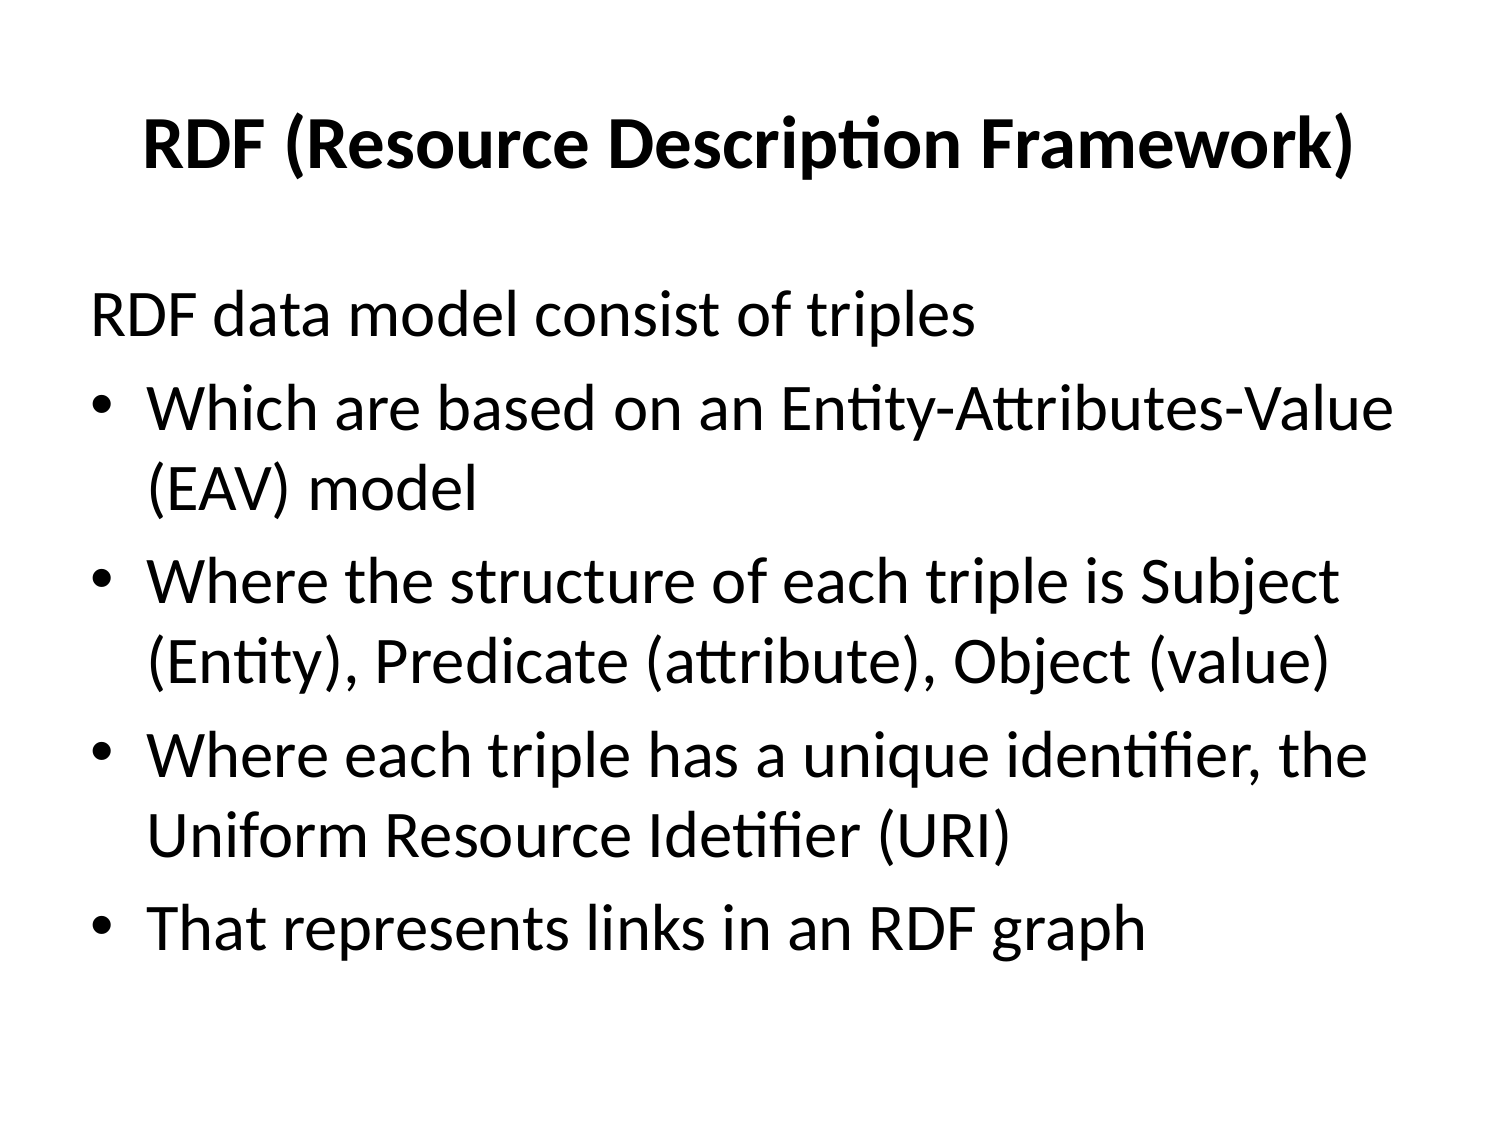

# RDF (Resource Description Framework)
RDF data model consist of triples
Which are based on an Entity-Attributes-Value (EAV) model
Where the structure of each triple is Subject (Entity), Predicate (attribute), Object (value)
Where each triple has a unique identifier, the Uniform Resource Idetifier (URI)
That represents links in an RDF graph